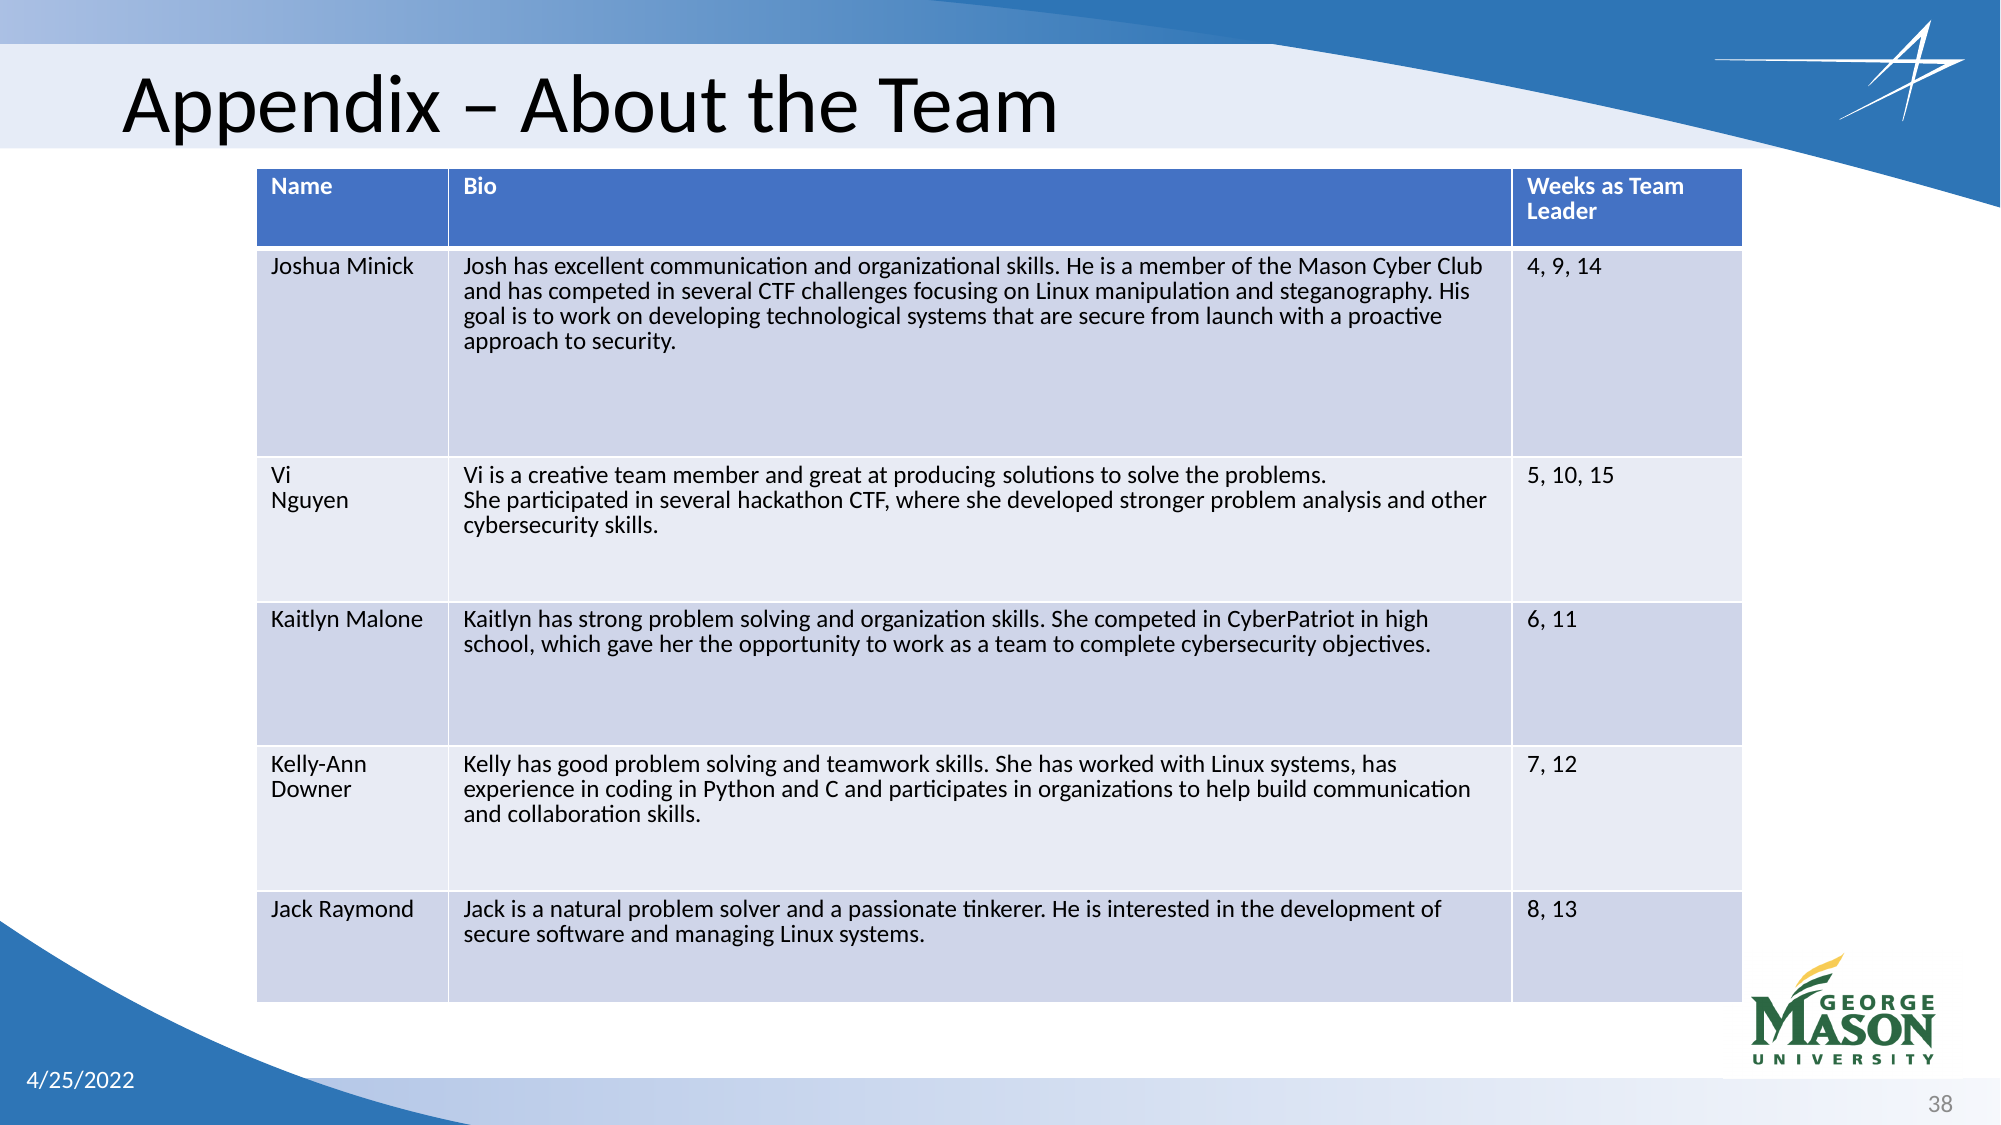

Appendix – About the Team
| Name | Bio | Weeks as Team Leader |
| --- | --- | --- |
| Joshua Minick | Josh has excellent communication and organizational skills. He is a member of the Mason Cyber Club and has competed in several CTF challenges focusing on Linux manipulation and steganography. His goal is to work on developing technological systems that are secure from launch with a proactive approach to security. | 4, 9, 14 |
| Vi  Nguyen | Vi is a creative team member and great at producing solutions to solve the problems. She participated in several hackathon CTF, where she developed stronger problem analysis and other cybersecurity skills. | 5, 10, 15 |
| Kaitlyn Malone | Kaitlyn has strong problem solving and organization skills. She competed in CyberPatriot in high school, which gave her the opportunity to work as a team to complete cybersecurity objectives. | 6, 11 |
| Kelly-Ann Downer | Kelly has good problem solving and teamwork skills. She has worked with Linux systems, has experience in coding in Python and C and participates in organizations to help build communication and collaboration skills. | 7, 12 |
| Jack Raymond | Jack is a natural problem solver and a passionate tinkerer. He is interested in the development of secure software and managing Linux systems. | 8, 13 |
38